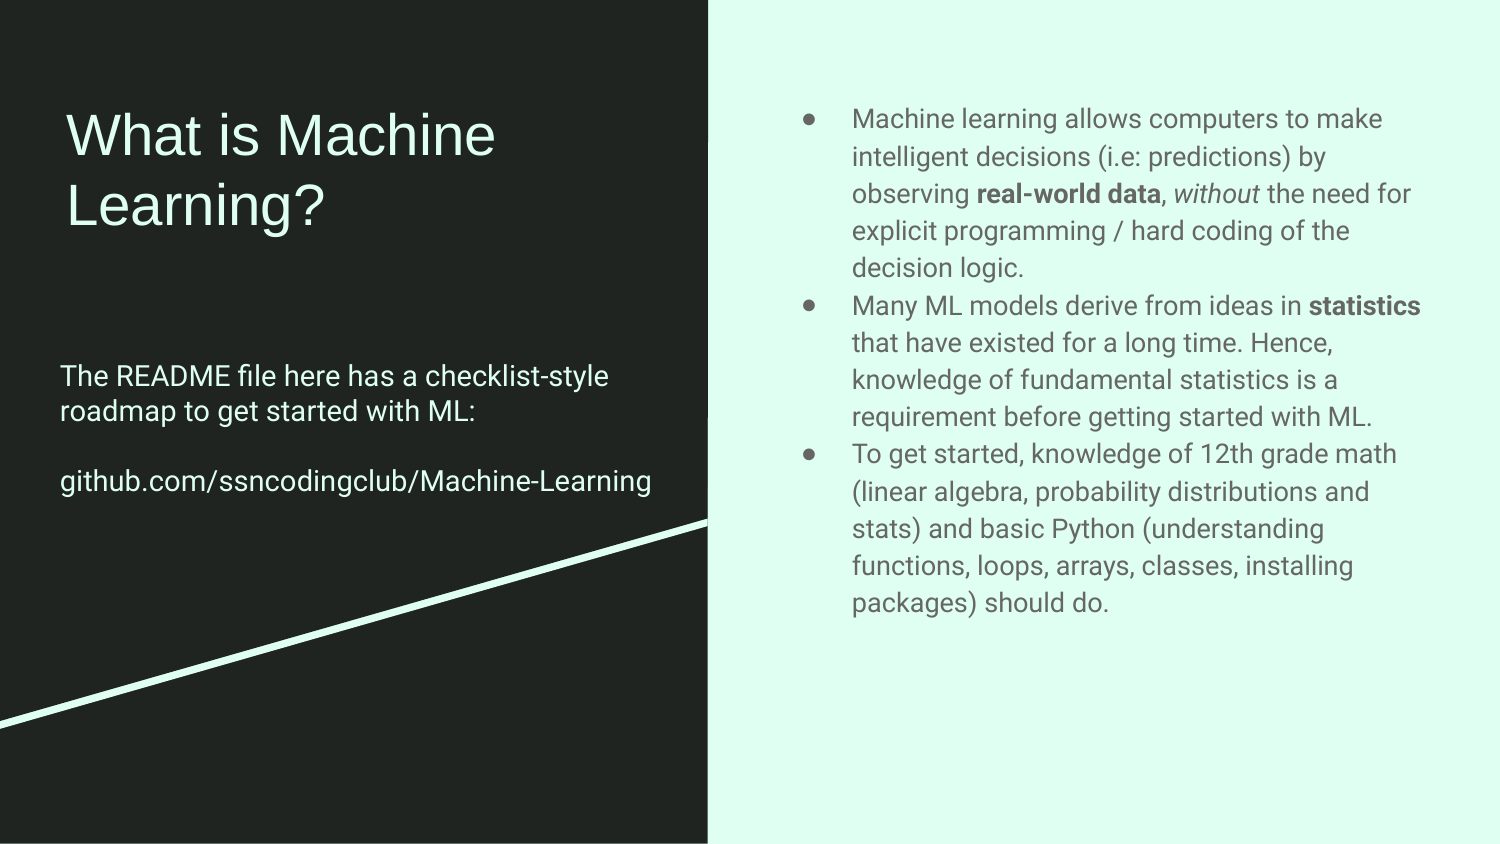

# What is Machine Learning?
Machine learning allows computers to make intelligent decisions (i.e: predictions) by observing real-world data, without the need for explicit programming / hard coding of the decision logic.
Many ML models derive from ideas in statistics that have existed for a long time. Hence, knowledge of fundamental statistics is a requirement before getting started with ML.
To get started, knowledge of 12th grade math (linear algebra, probability distributions and stats) and basic Python (understanding functions, loops, arrays, classes, installing packages) should do.
The README file here has a checklist-style roadmap to get started with ML:

github.com/ssncodingclub/Machine-Learning